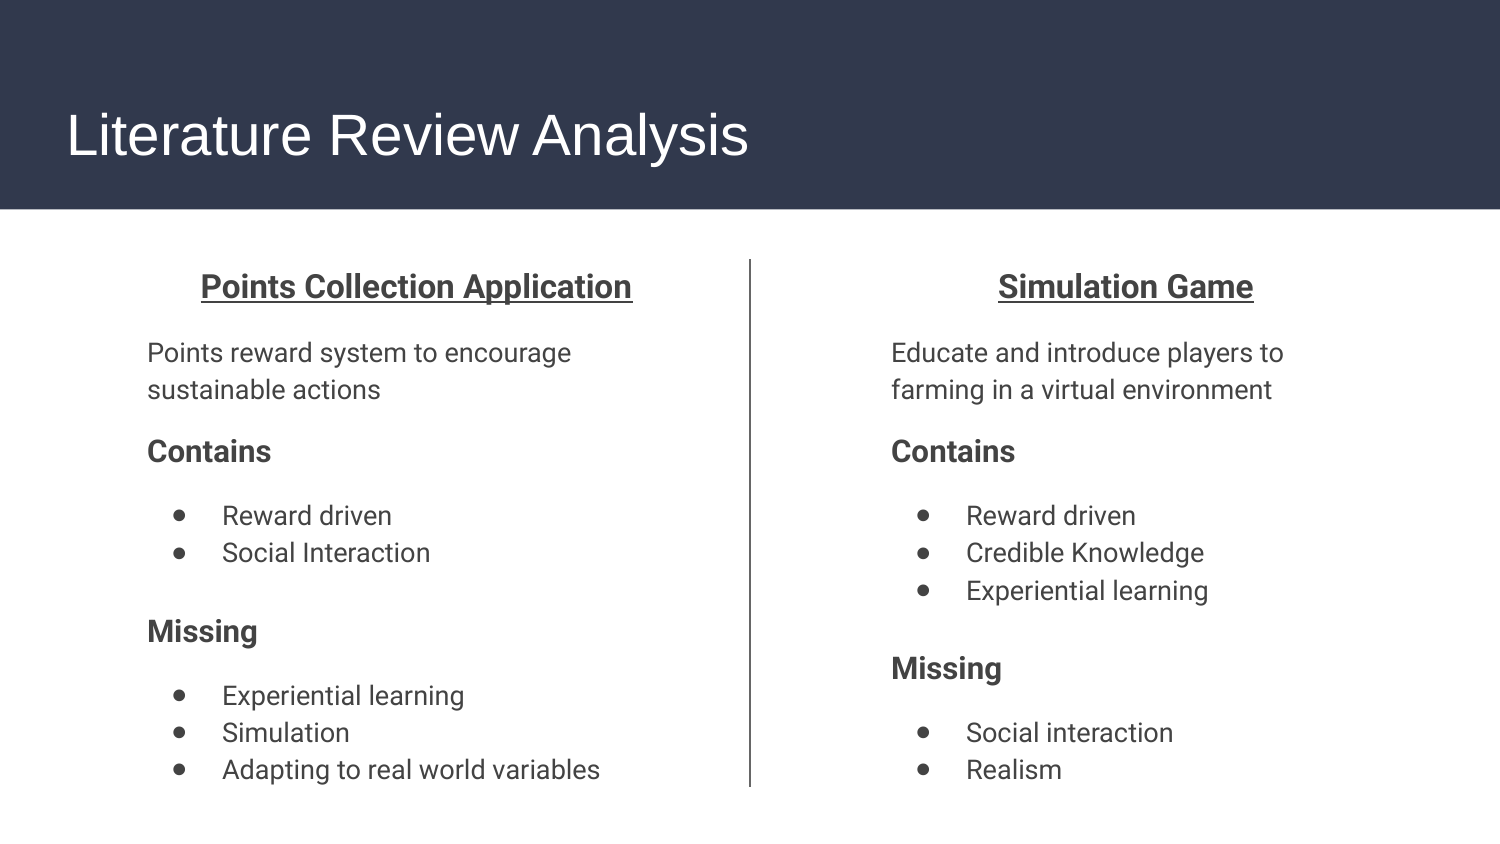

# Literature Review Analysis
Points Collection Application
Points reward system to encourage sustainable actions
Contains
Reward driven
Social Interaction

Missing
Experiential learning
Simulation
Adapting to real world variables
Simulation Game
Educate and introduce players to farming in a virtual environment
Contains
Reward driven
Credible Knowledge
Experiential learning

Missing
Social interaction
Realism